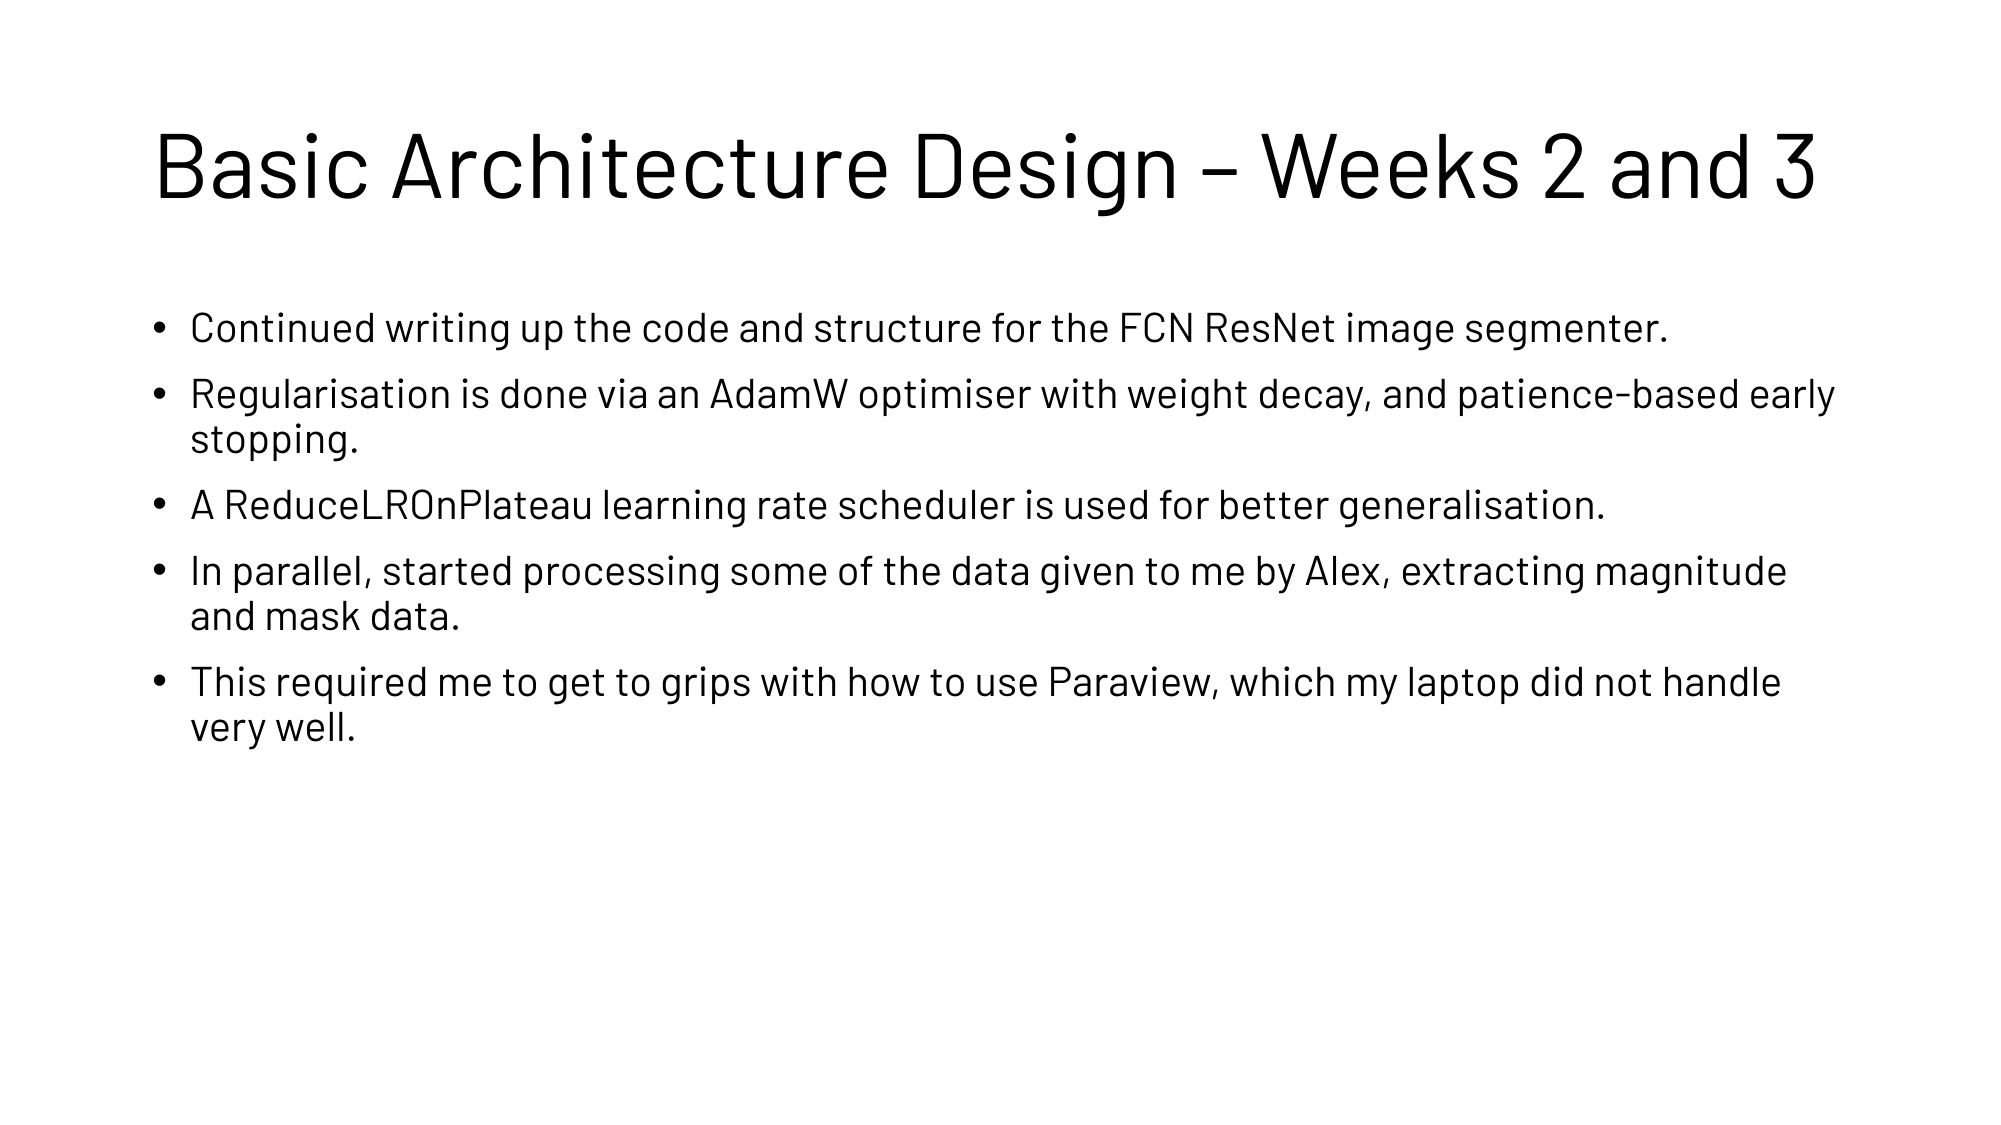

# Basic Architecture Design – Weeks 2 and 3
Continued writing up the code and structure for the FCN ResNet image segmenter.
Regularisation is done via an AdamW optimiser with weight decay, and patience-based early stopping.
A ReduceLROnPlateau learning rate scheduler is used for better generalisation.
In parallel, started processing some of the data given to me by Alex, extracting magnitude and mask data.
This required me to get to grips with how to use Paraview, which my laptop did not handle very well.